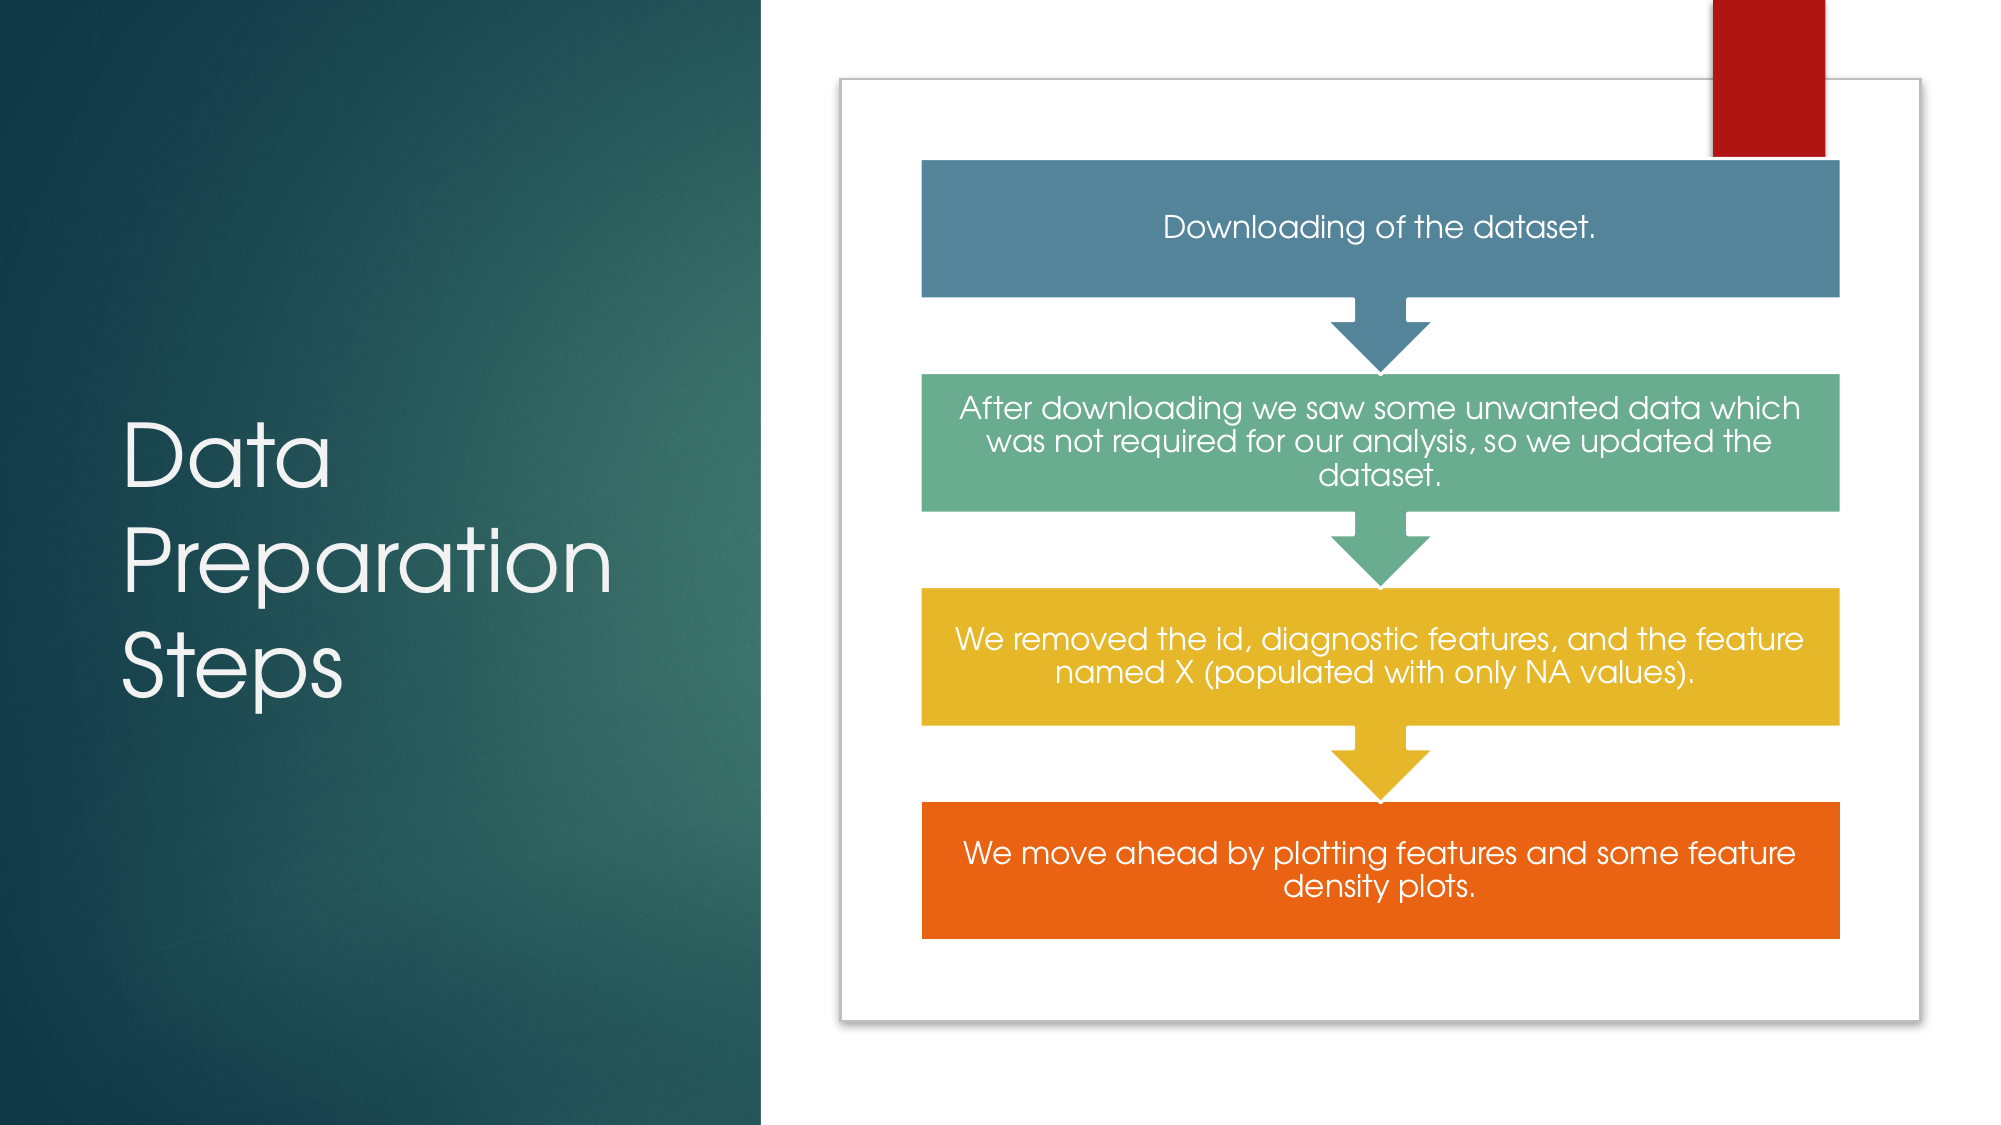

We move ahead by plotting features and some feature density plots.
We removed the id, diagnostic features, and the feature named X (populated with only NA values).
After downloading we saw some unwanted data which was not required for our analysis, so we updated the dataset.
Downloading of the dataset.
# Data Preparation Steps